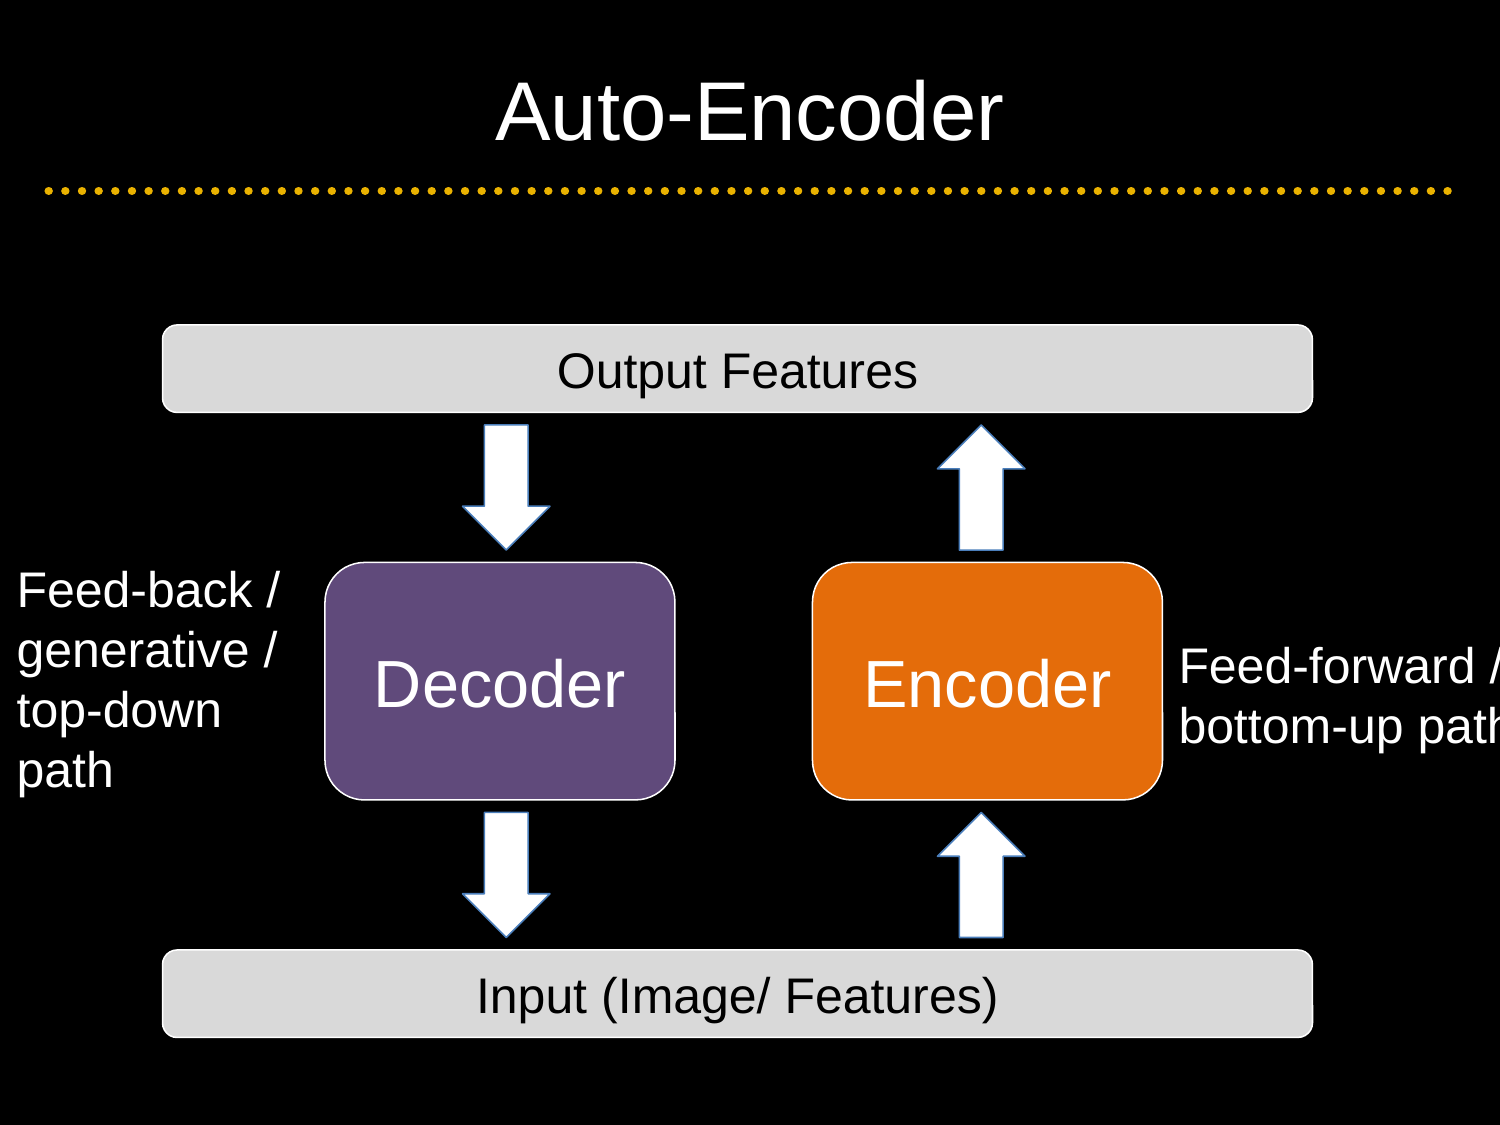

# Auto-Encoder
Output Features

Feed-back /
generative /
top-down
path
e.g.
Decoder
Encoder
Feed-forward /
bottom-up path

Input (Image/ Features)